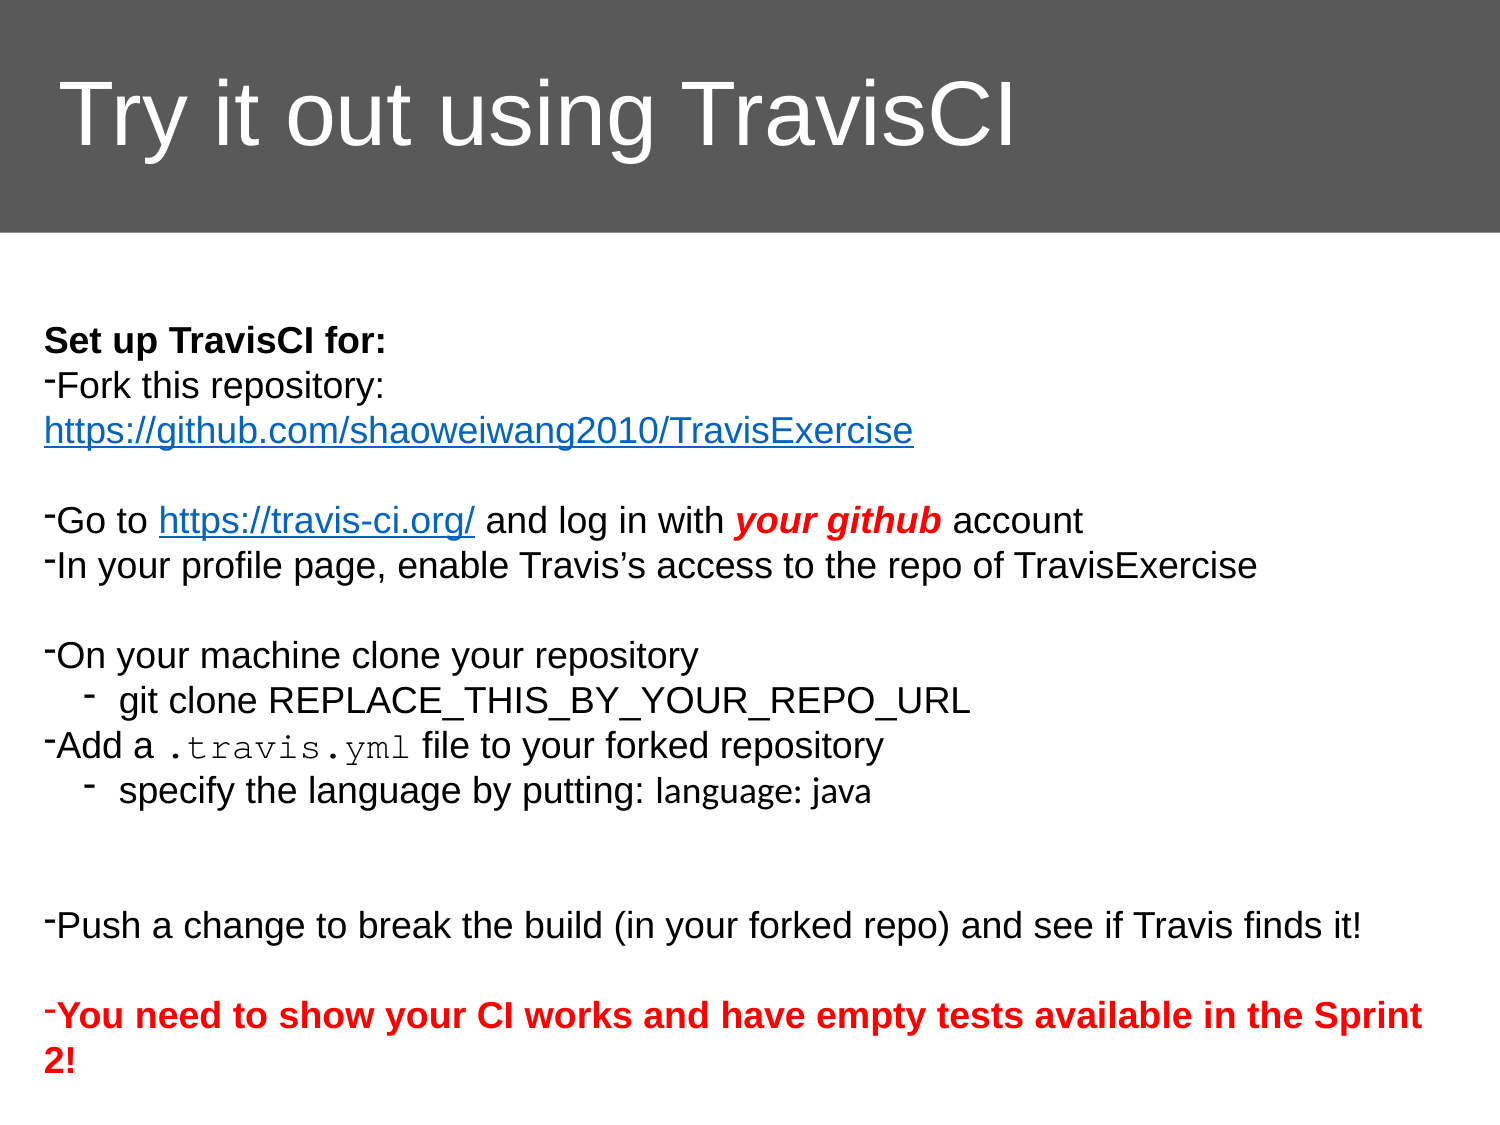

# Try it out using TravisCI
Set up TravisCI for:
Fork this repository:
https://github.com/shaoweiwang2010/TravisExercise

Go to https://travis-ci.org/ and log in with your github account
In your profile page, enable Travis’s access to the repo of TravisExercise

On your machine clone your repository
git clone REPLACE_THIS_BY_YOUR_REPO_URL
Add a .travis.yml file to your forked repository
specify the language by putting: language: java

Push a change to break the build (in your forked repo) and see if Travis finds it!

You need to show your CI works and have empty tests available in the Sprint 2!